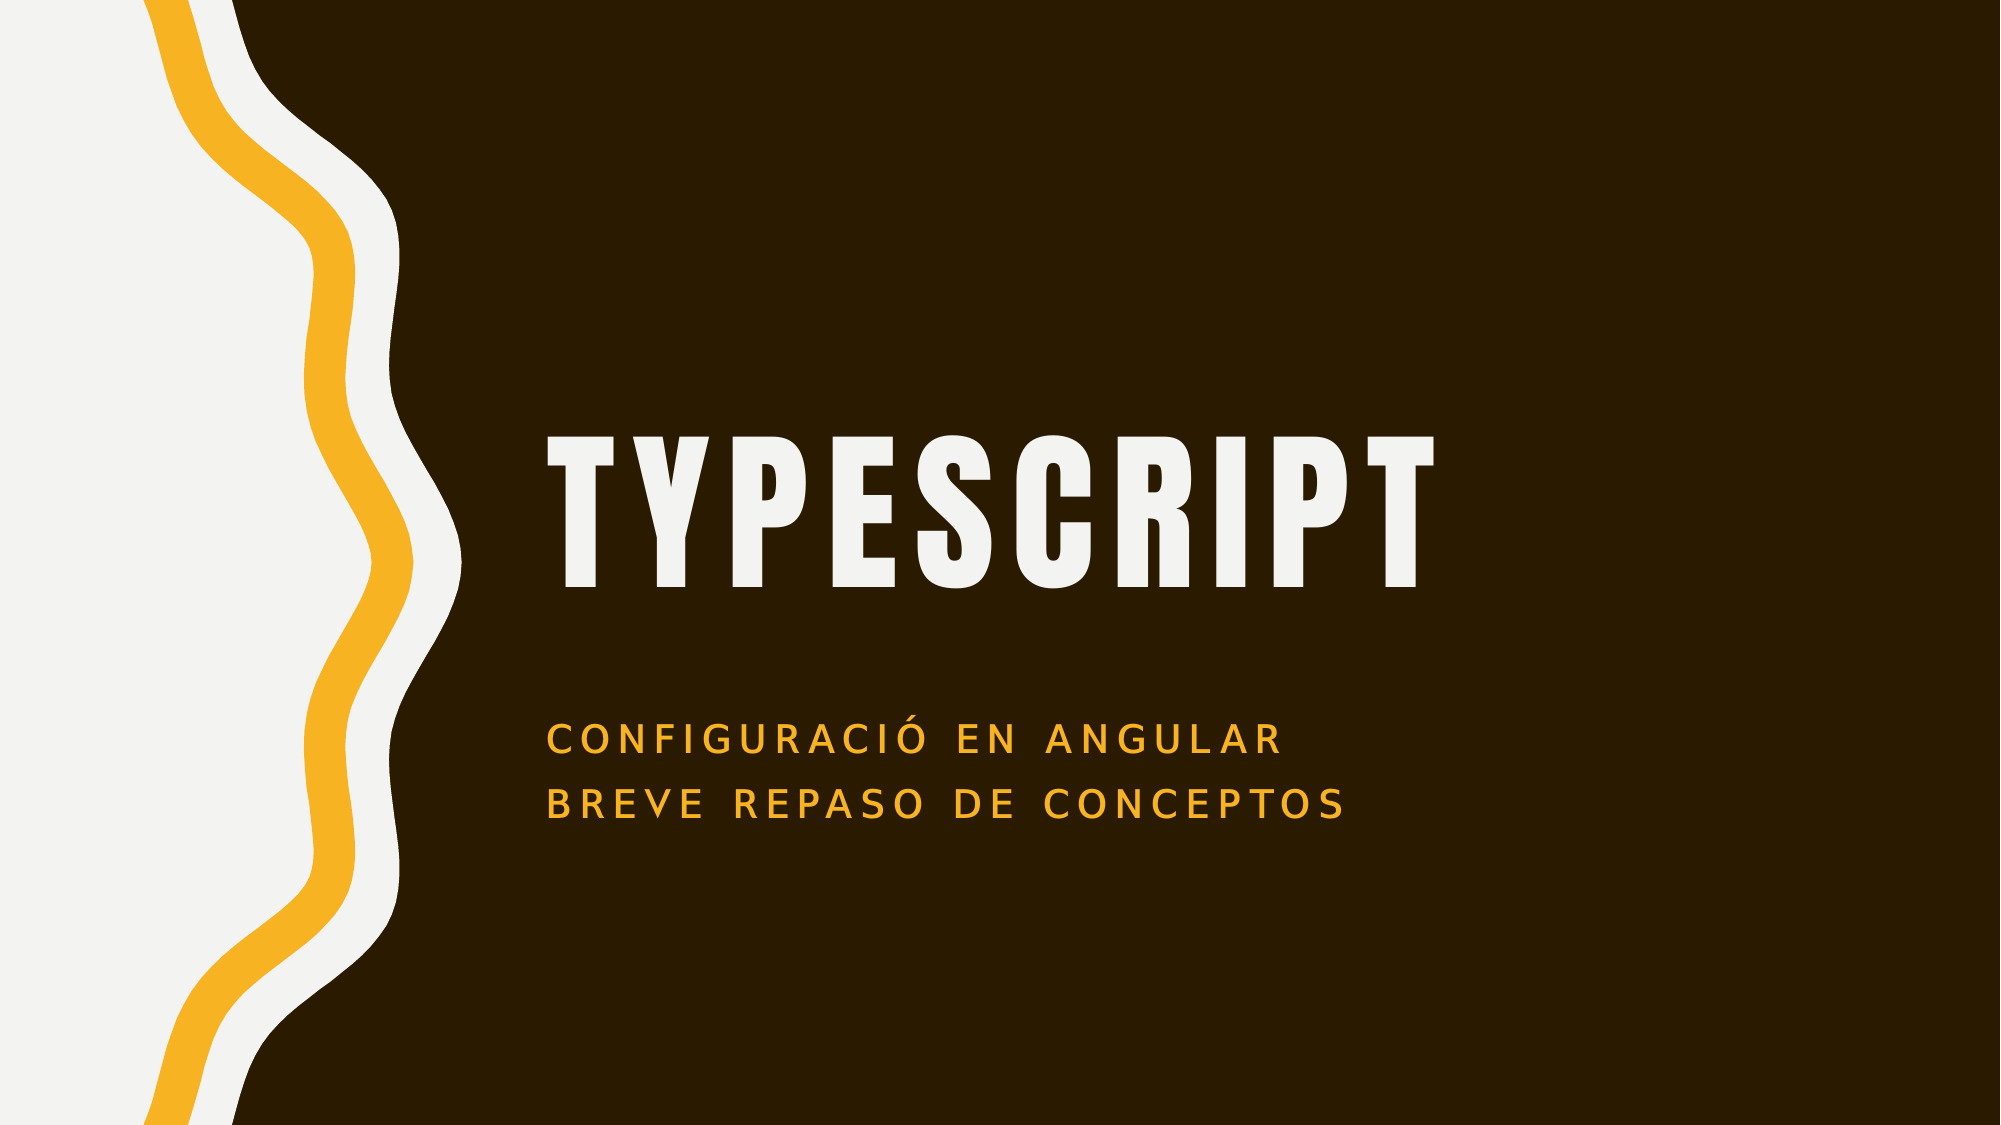

# Typescript
Configuració en angular
Breve repaso de conceptos